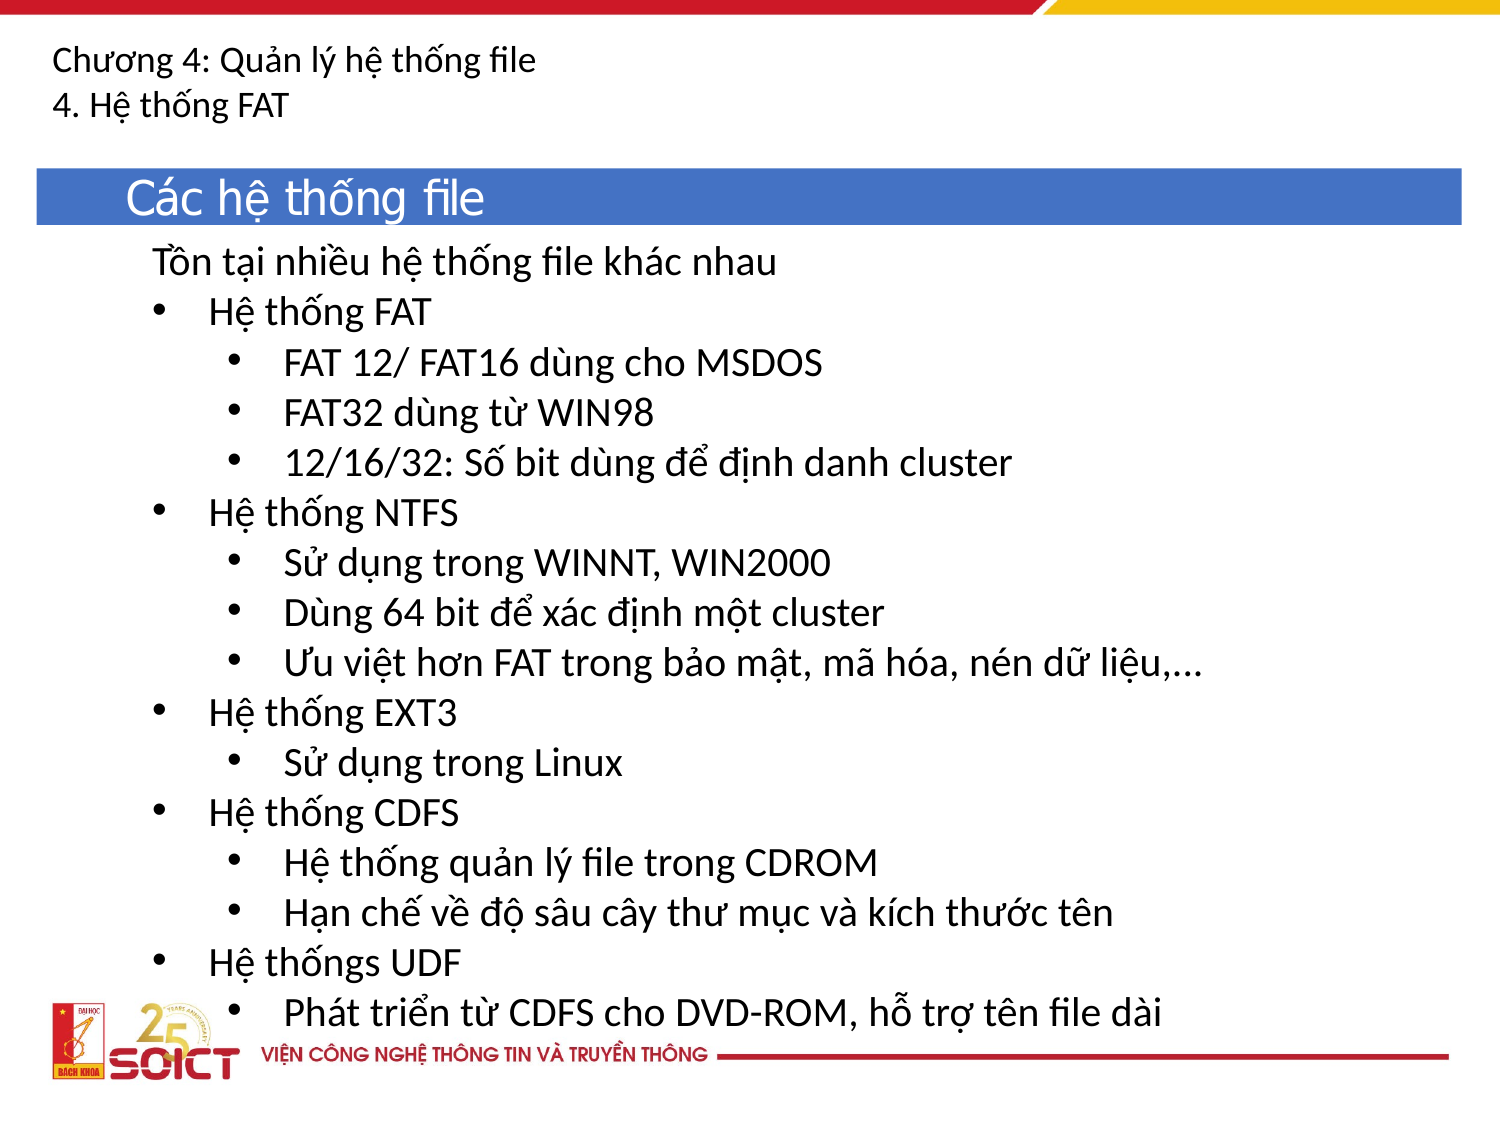

Chương 4: Quản lý hệ thống file
4. Hệ thống FAT
Các hệ thống file
Tồn tại nhiều hệ thống file khác nhau
Hệ thống FAT
FAT 12/ FAT16 dùng cho MSDOS
FAT32 dùng từ WIN98
12/16/32: Số bit dùng để định danh cluster
Hệ thống NTFS
Sử dụng trong WINNT, WIN2000
Dùng 64 bit để xác định một cluster
Ưu việt hơn FAT trong bảo mật, mã hóa, nén dữ liệu,...
Hệ thống EXT3
Sử dụng trong Linux
Hệ thống CDFS
Hệ thống quản lý file trong CDROM
Hạn chế về độ sâu cây thư mục và kích thước tên
Hệ thốngs UDF
Phát triển từ CDFS cho DVD-ROM, hỗ trợ tên file dài